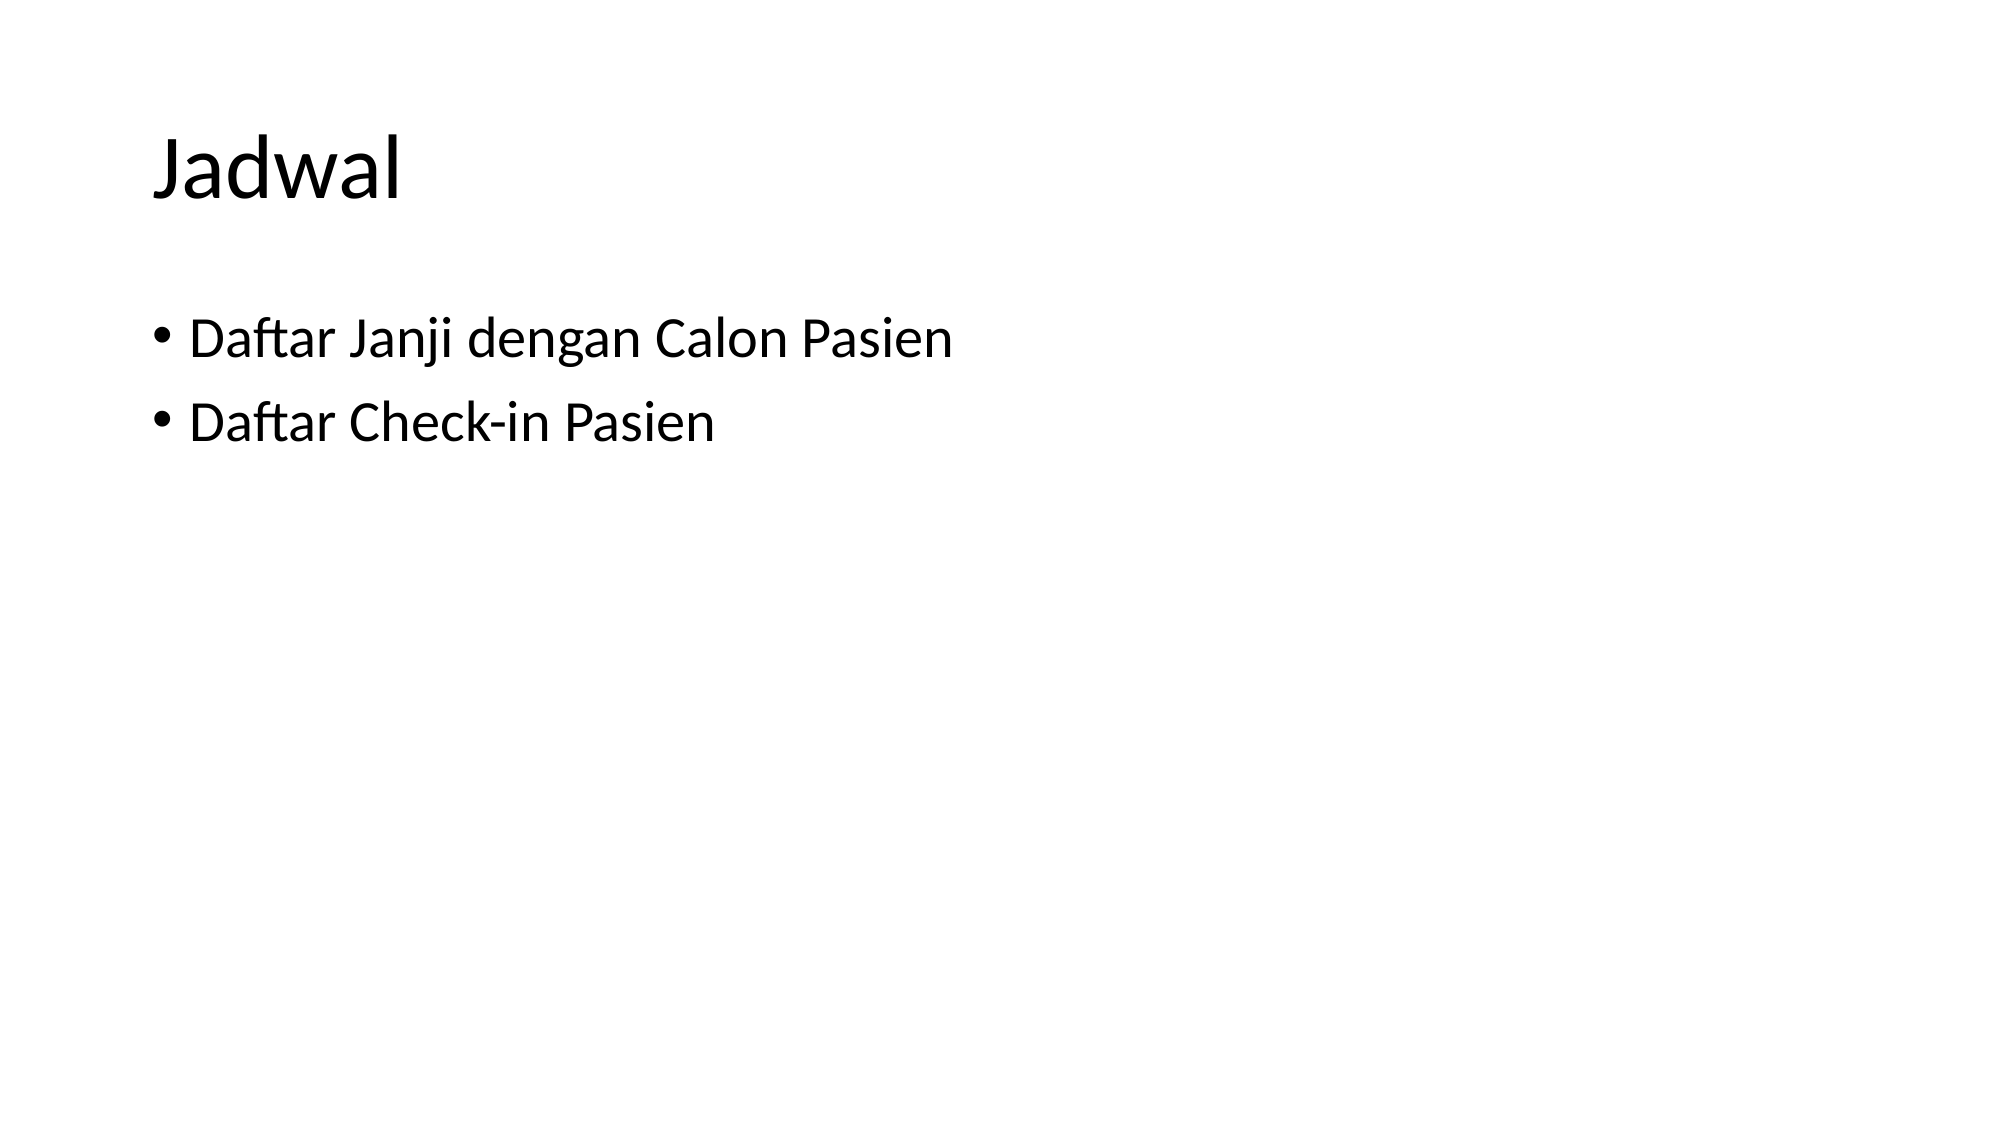

# Jadwal
Daftar Janji dengan Calon Pasien
Daftar Check-in Pasien